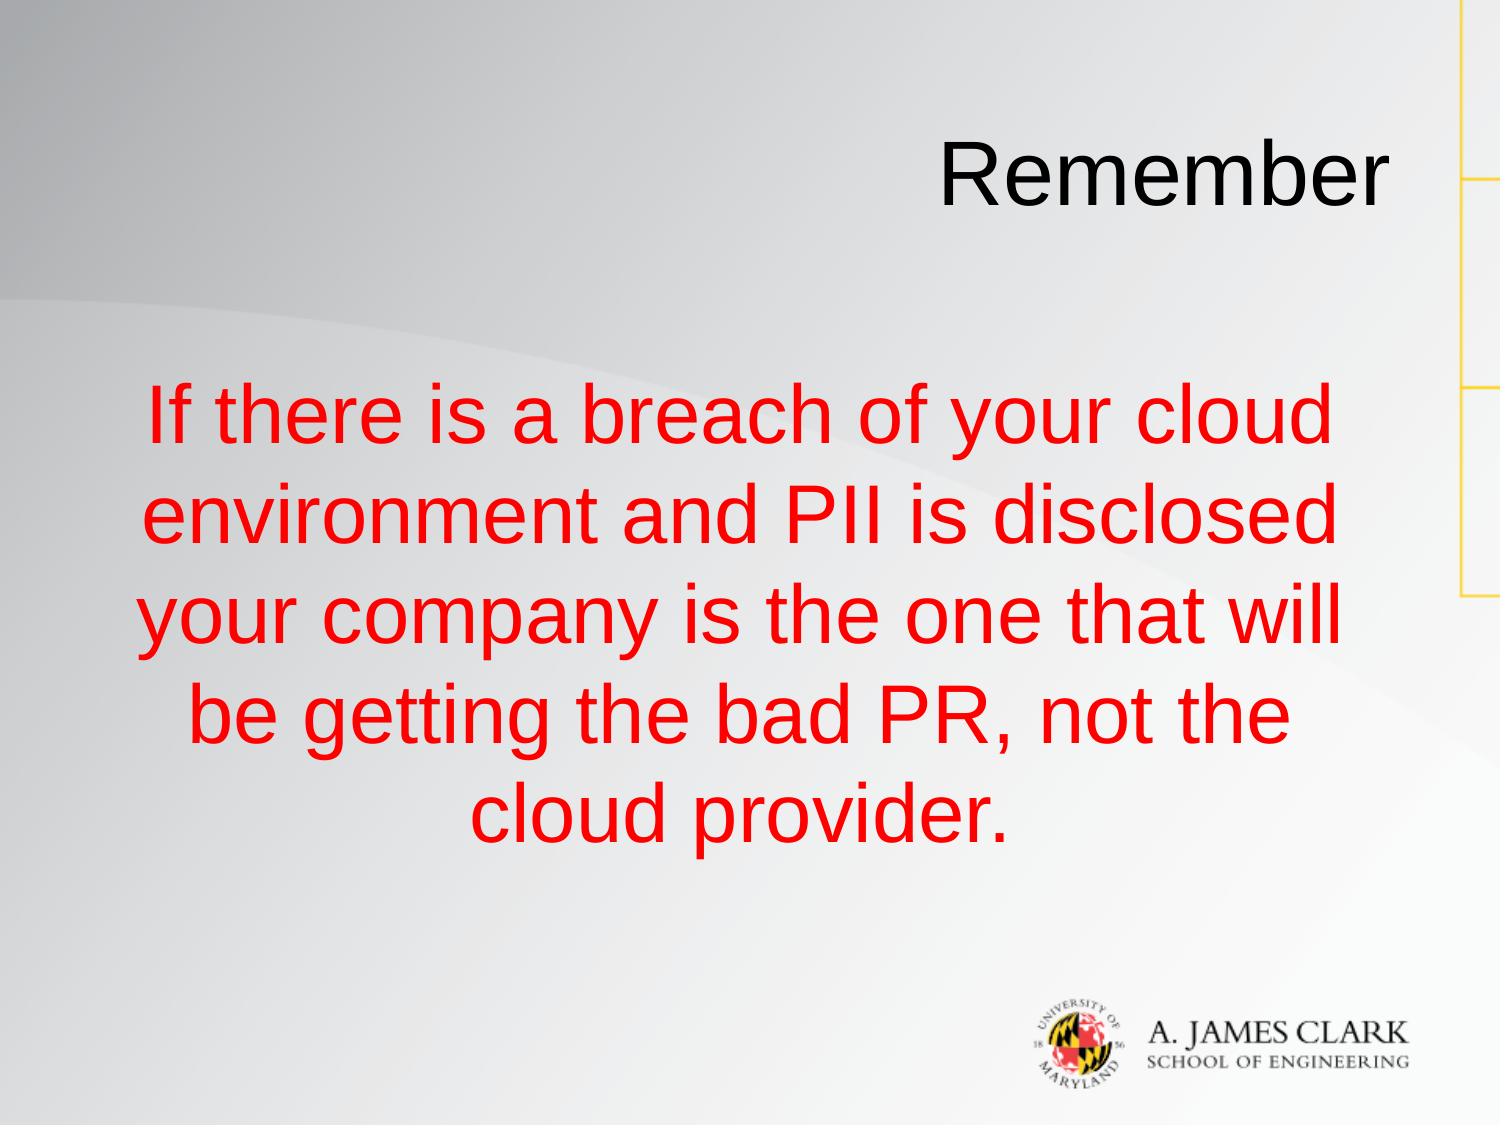

# Remember
If there is a breach of your cloud environment and PII is disclosed your company is the one that will be getting the bad PR, not the cloud provider.